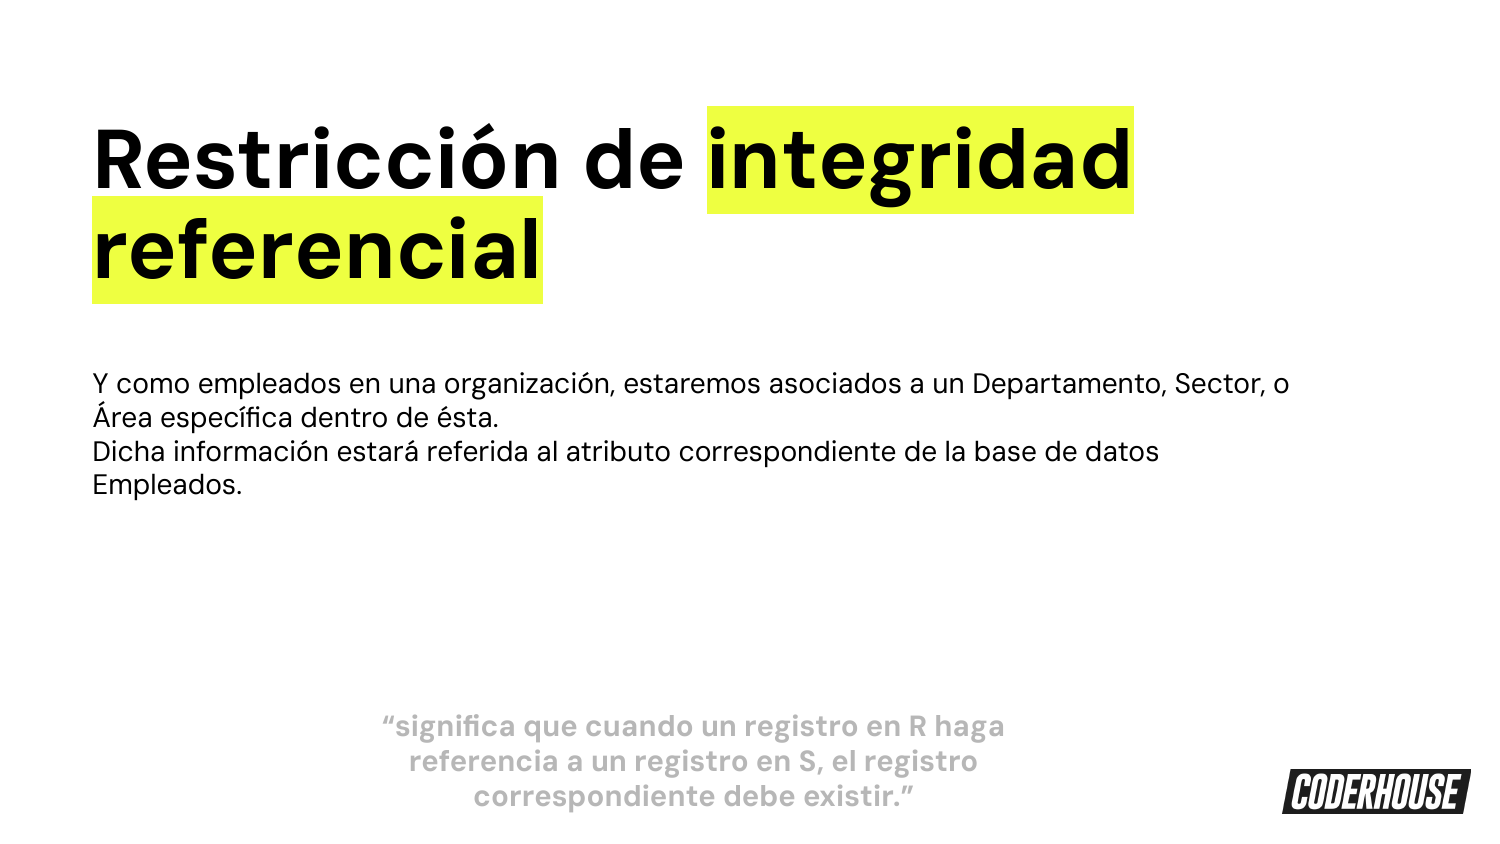

Restricción de integridad referencial
Y como empleados en una organización, estaremos asociados a un Departamento, Sector, o Área específica dentro de ésta.
Dicha información estará referida al atributo correspondiente de la base de datos Empleados.
“significa que cuando un registro en R haga referencia a un registro en S, el registro correspondiente debe existir.”